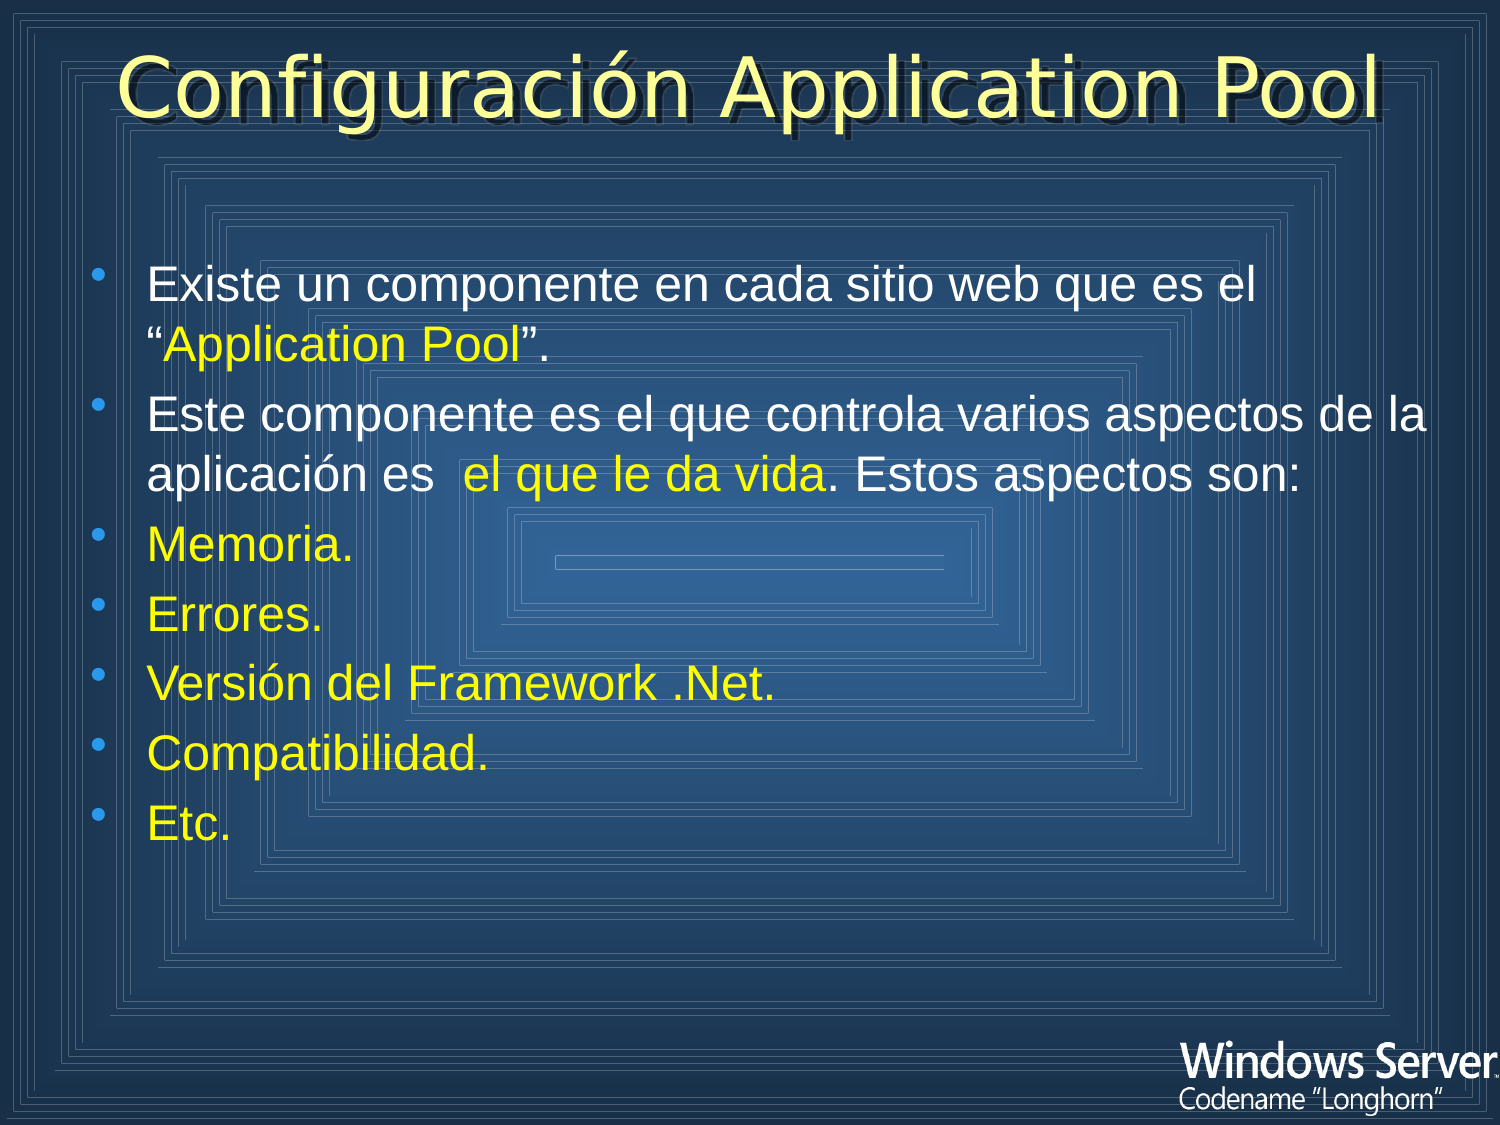

Configuración Application Pool
Existe un componente en cada sitio web que es el “Application Pool”.
Este componente es el que controla varios aspectos de la aplicación es  el que le da vida. Estos aspectos son:
Memoria.
Errores.
Versión del Framework .Net.
Compatibilidad.
Etc.